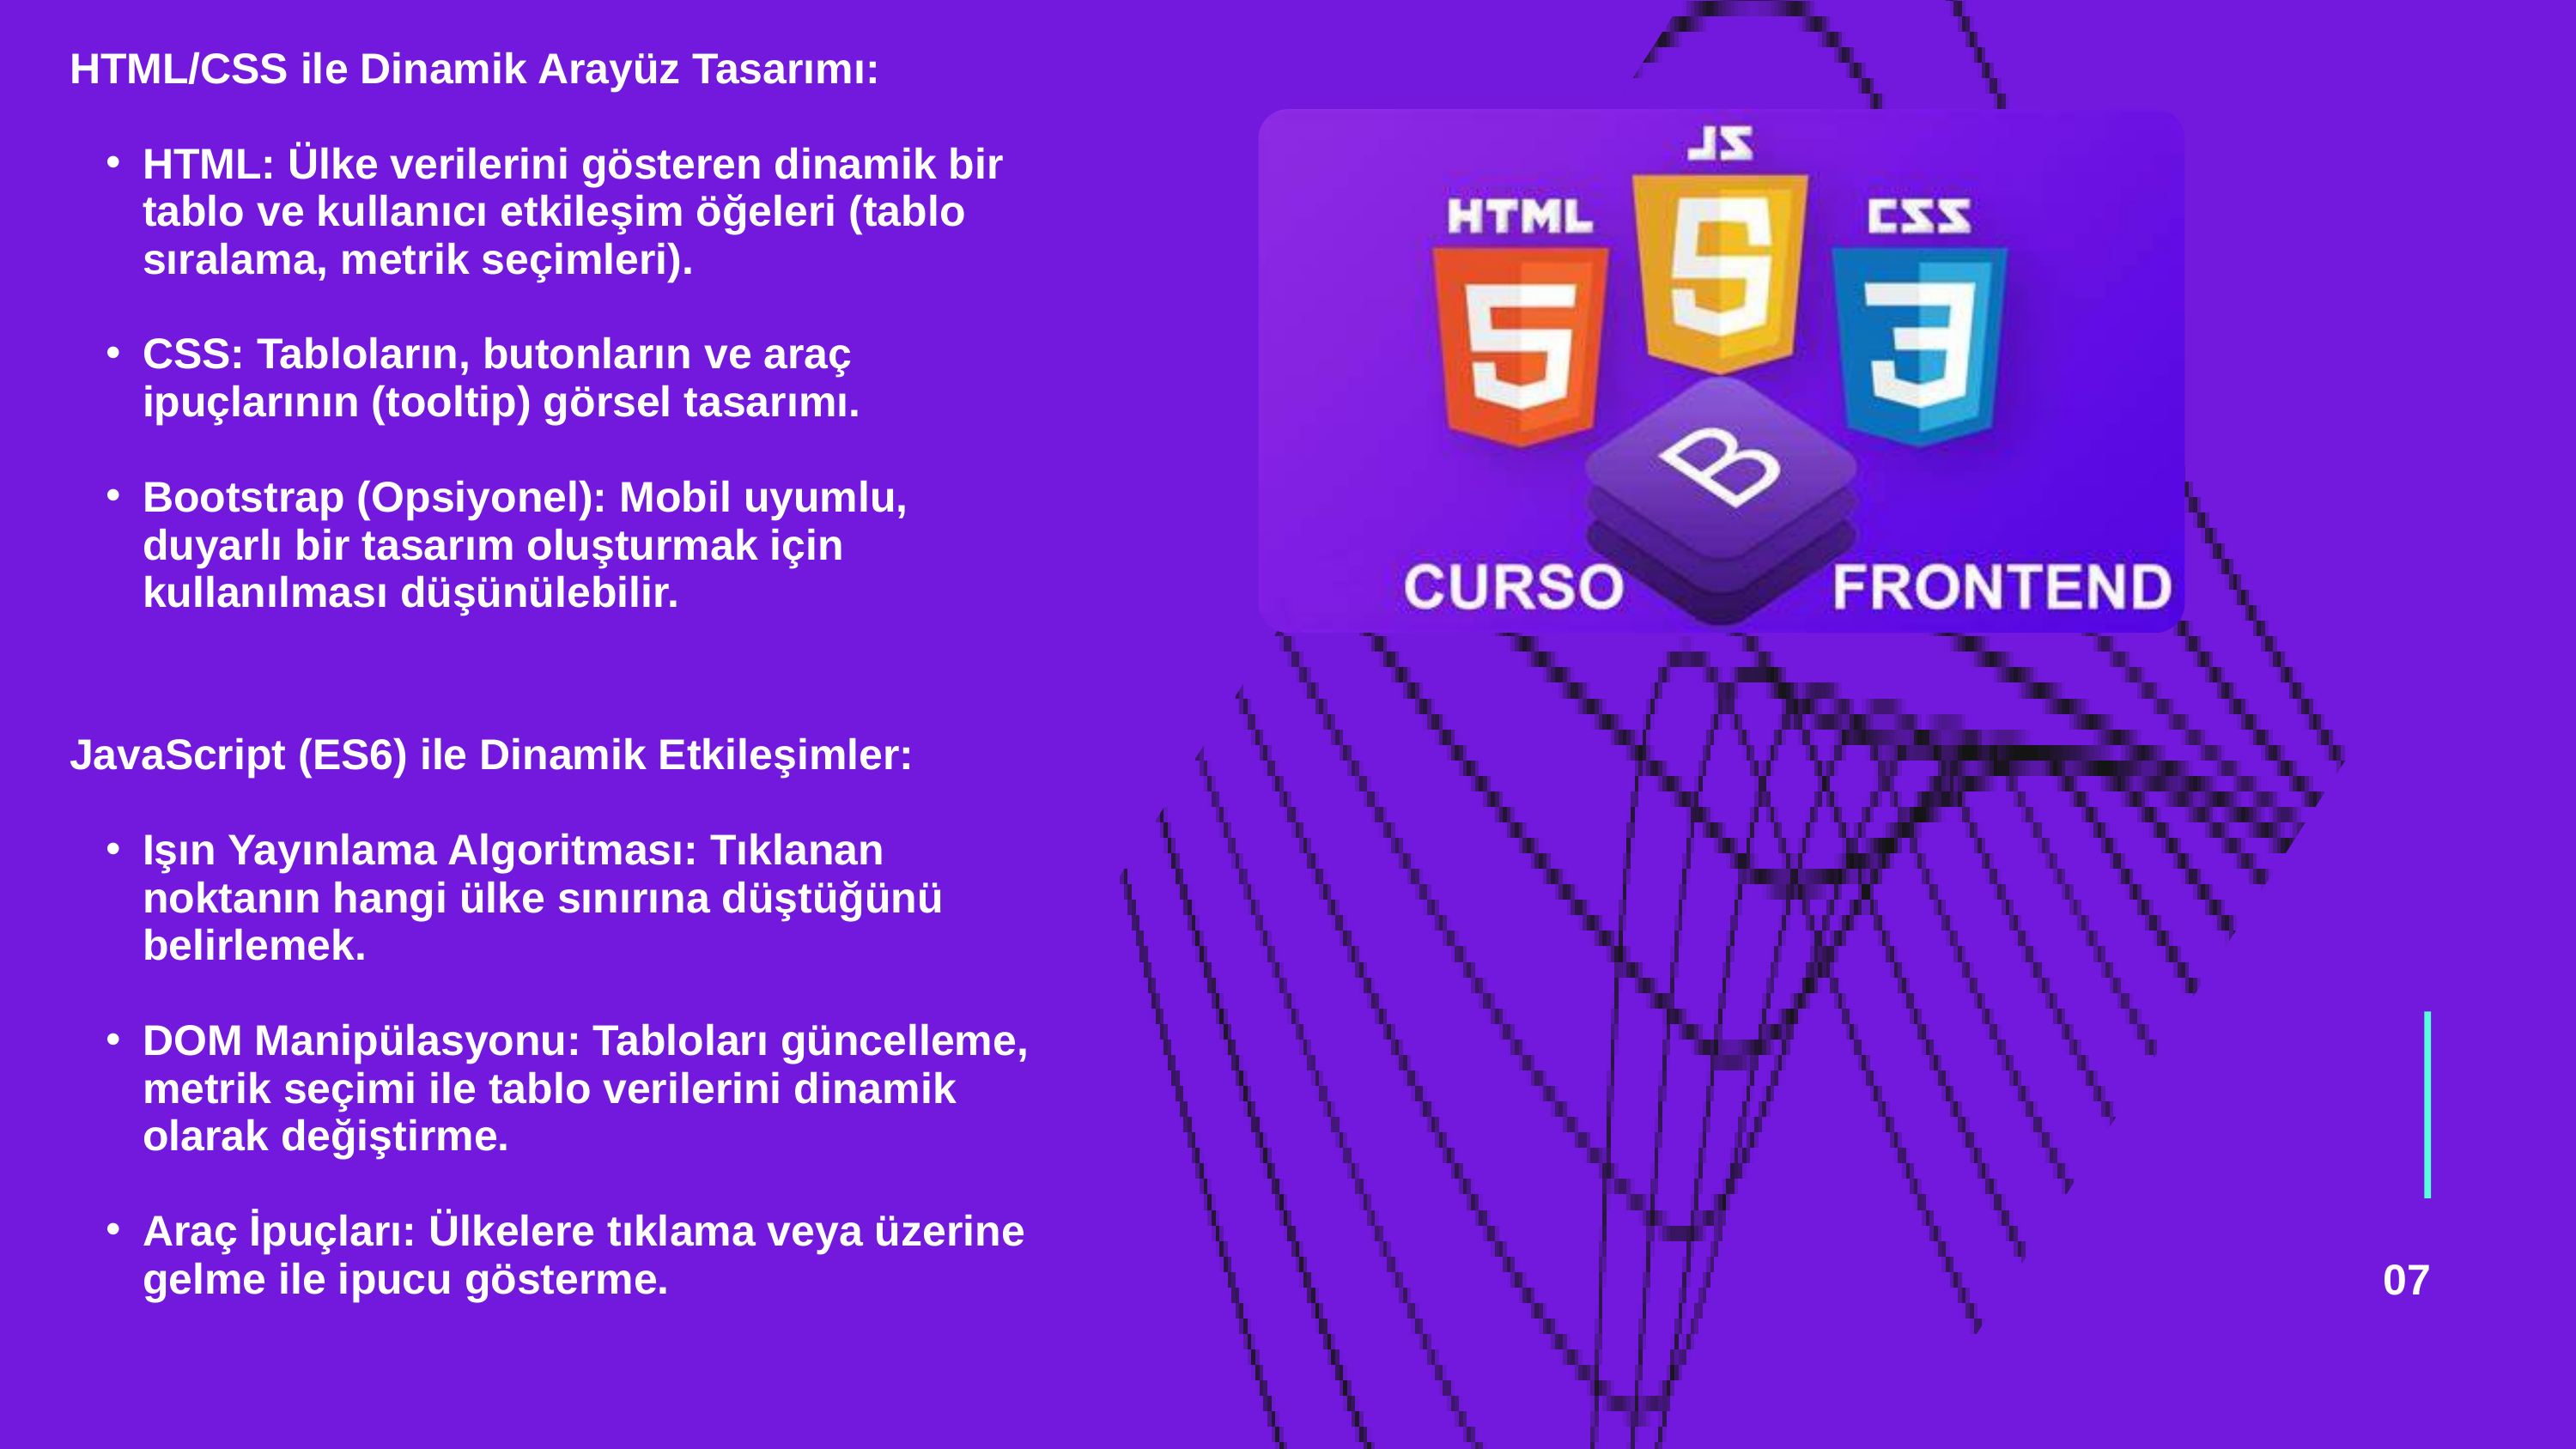

HTML/CSS ile Dinamik Arayüz Tasarımı:

HTML: Ülke verilerini gösteren dinamik bir tablo ve kullanıcı etkileşim öğeleri (tablo sıralama, metrik seçimleri).

CSS: Tabloların, butonların ve araç ipuçlarının (tooltip) görsel tasarımı.

Bootstrap (Opsiyonel): Mobil uyumlu, duyarlı bir tasarım oluşturmak için kullanılması düşünülebilir.

JavaScript (ES6) ile Dinamik Etkileşimler:

Işın Yayınlama Algoritması: Tıklanan noktanın hangi ülke sınırına düştüğünü belirlemek.

DOM Manipülasyonu: Tabloları güncelleme, metrik seçimi ile tablo verilerini dinamik olarak değiştirme.

Araç İpuçları: Ülkelere tıklama veya üzerine gelme ile ipucu gösterme.

07